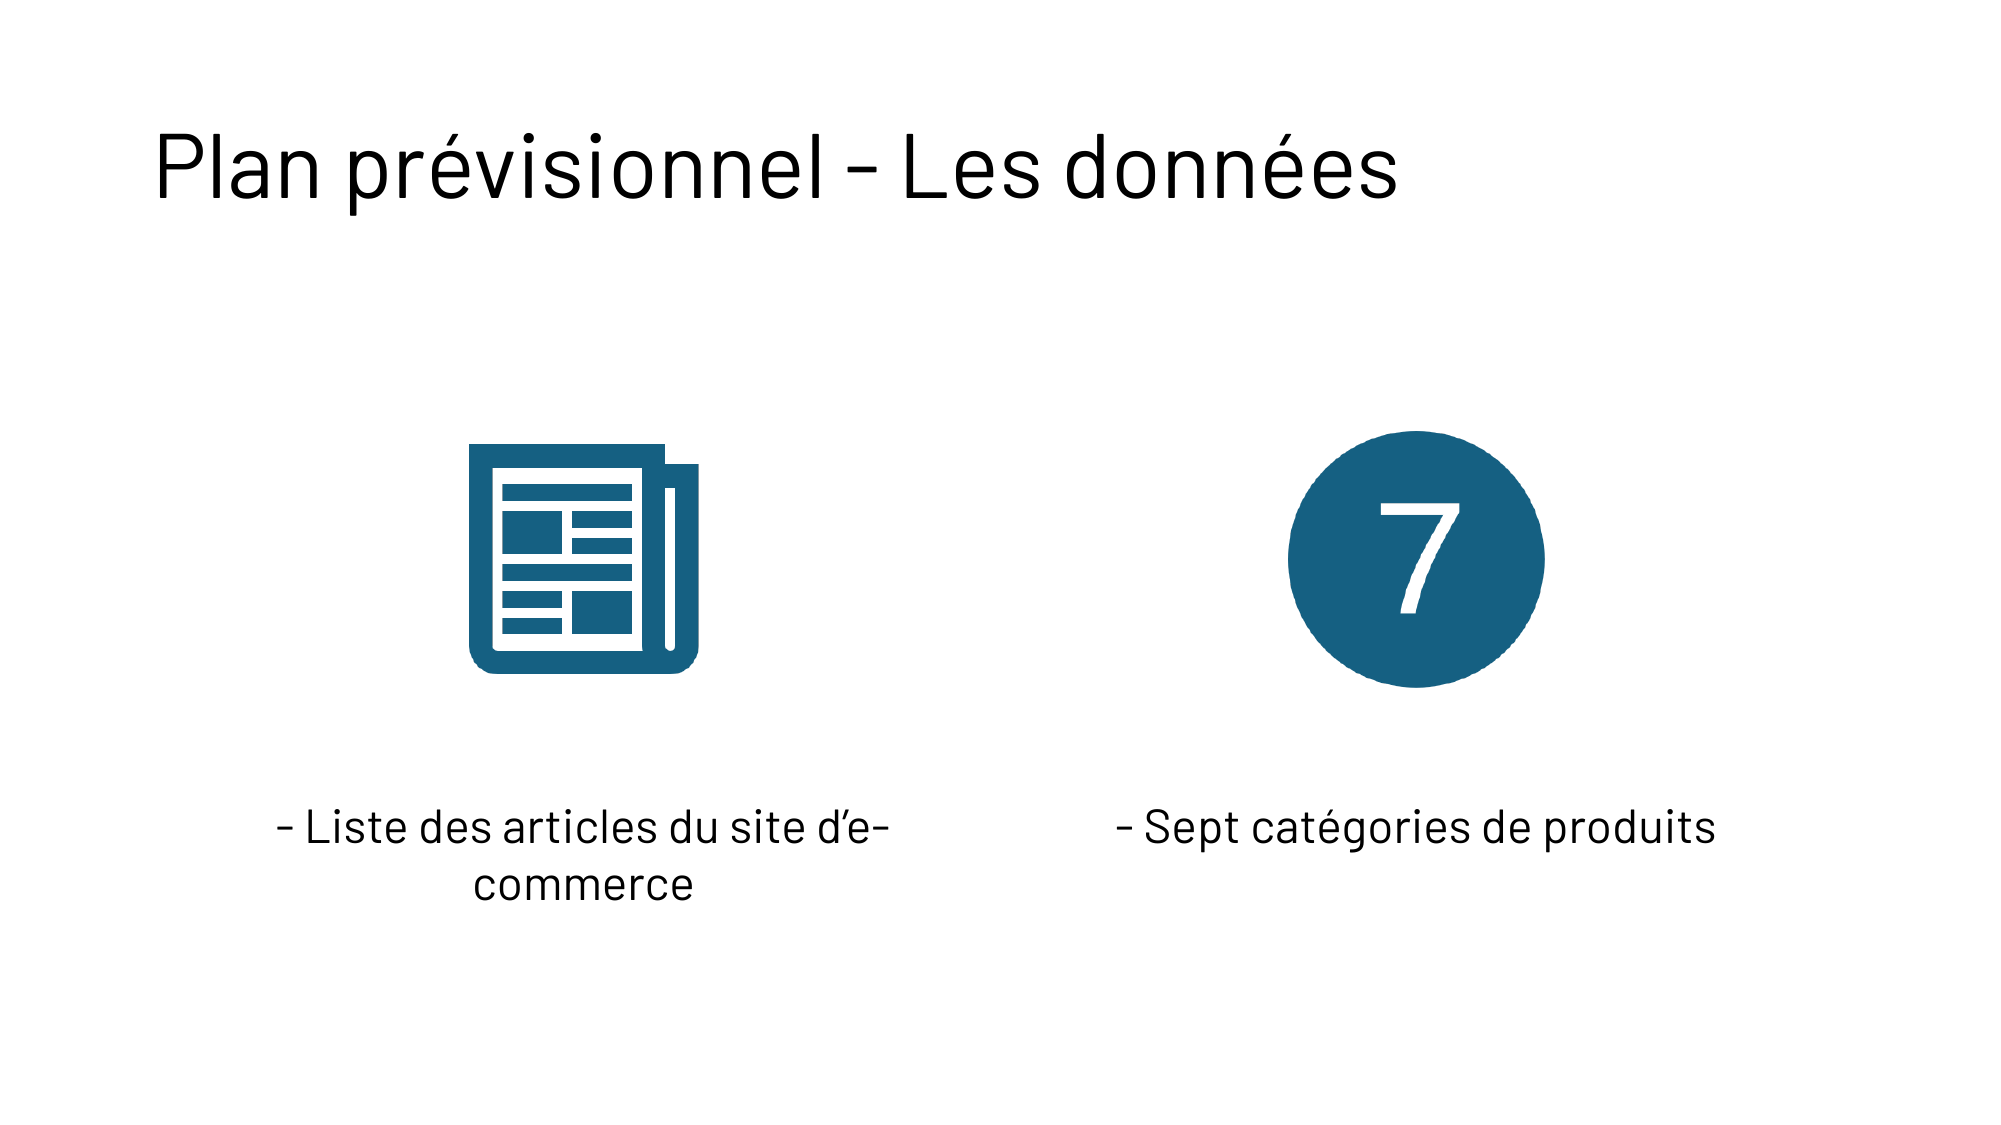

# Plan prévisionnel - Les données
- Liste des articles du site d’e-commerce
- Sept catégories de produits